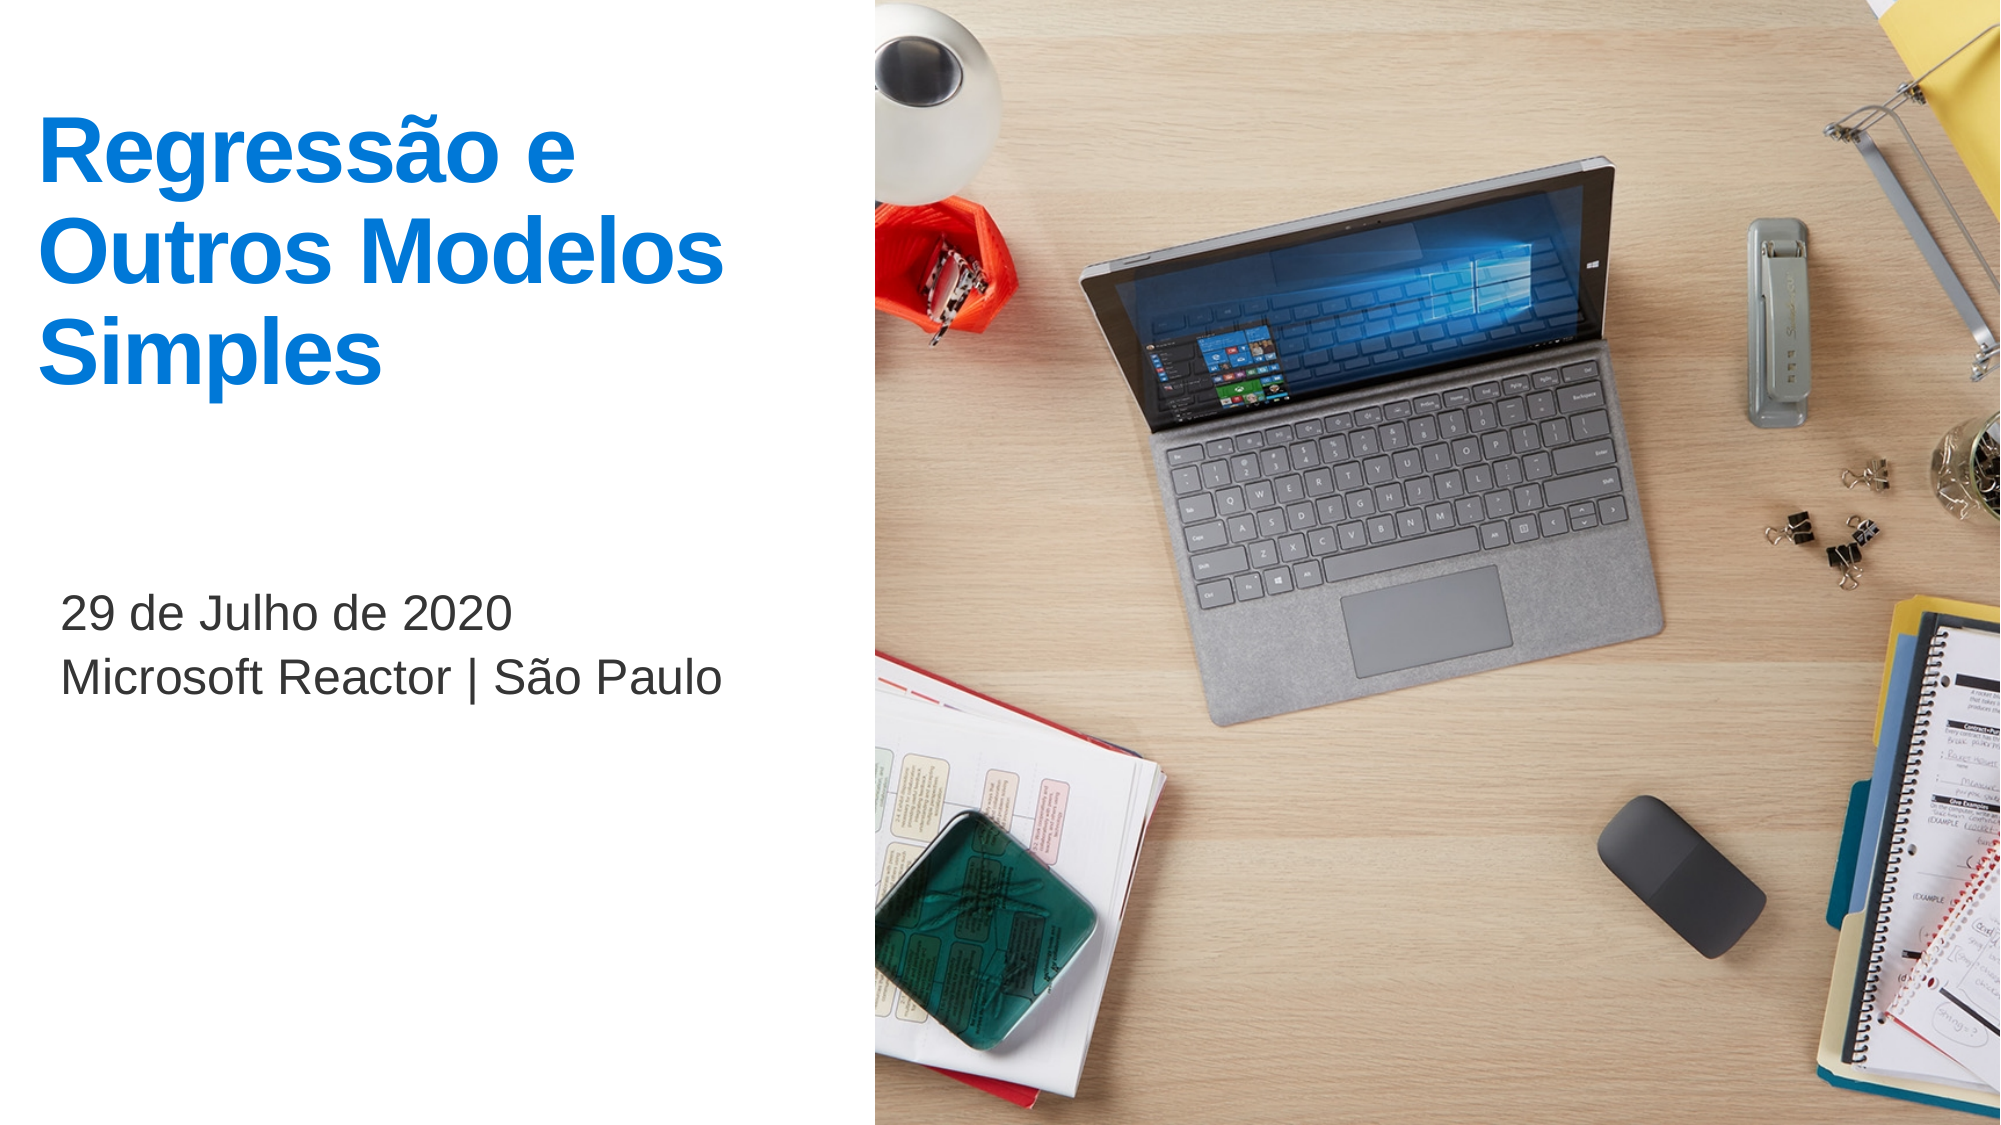

# Regressão e Outros Modelos Simples

29 de Julho de 2020
Microsoft Reactor | São Paulo